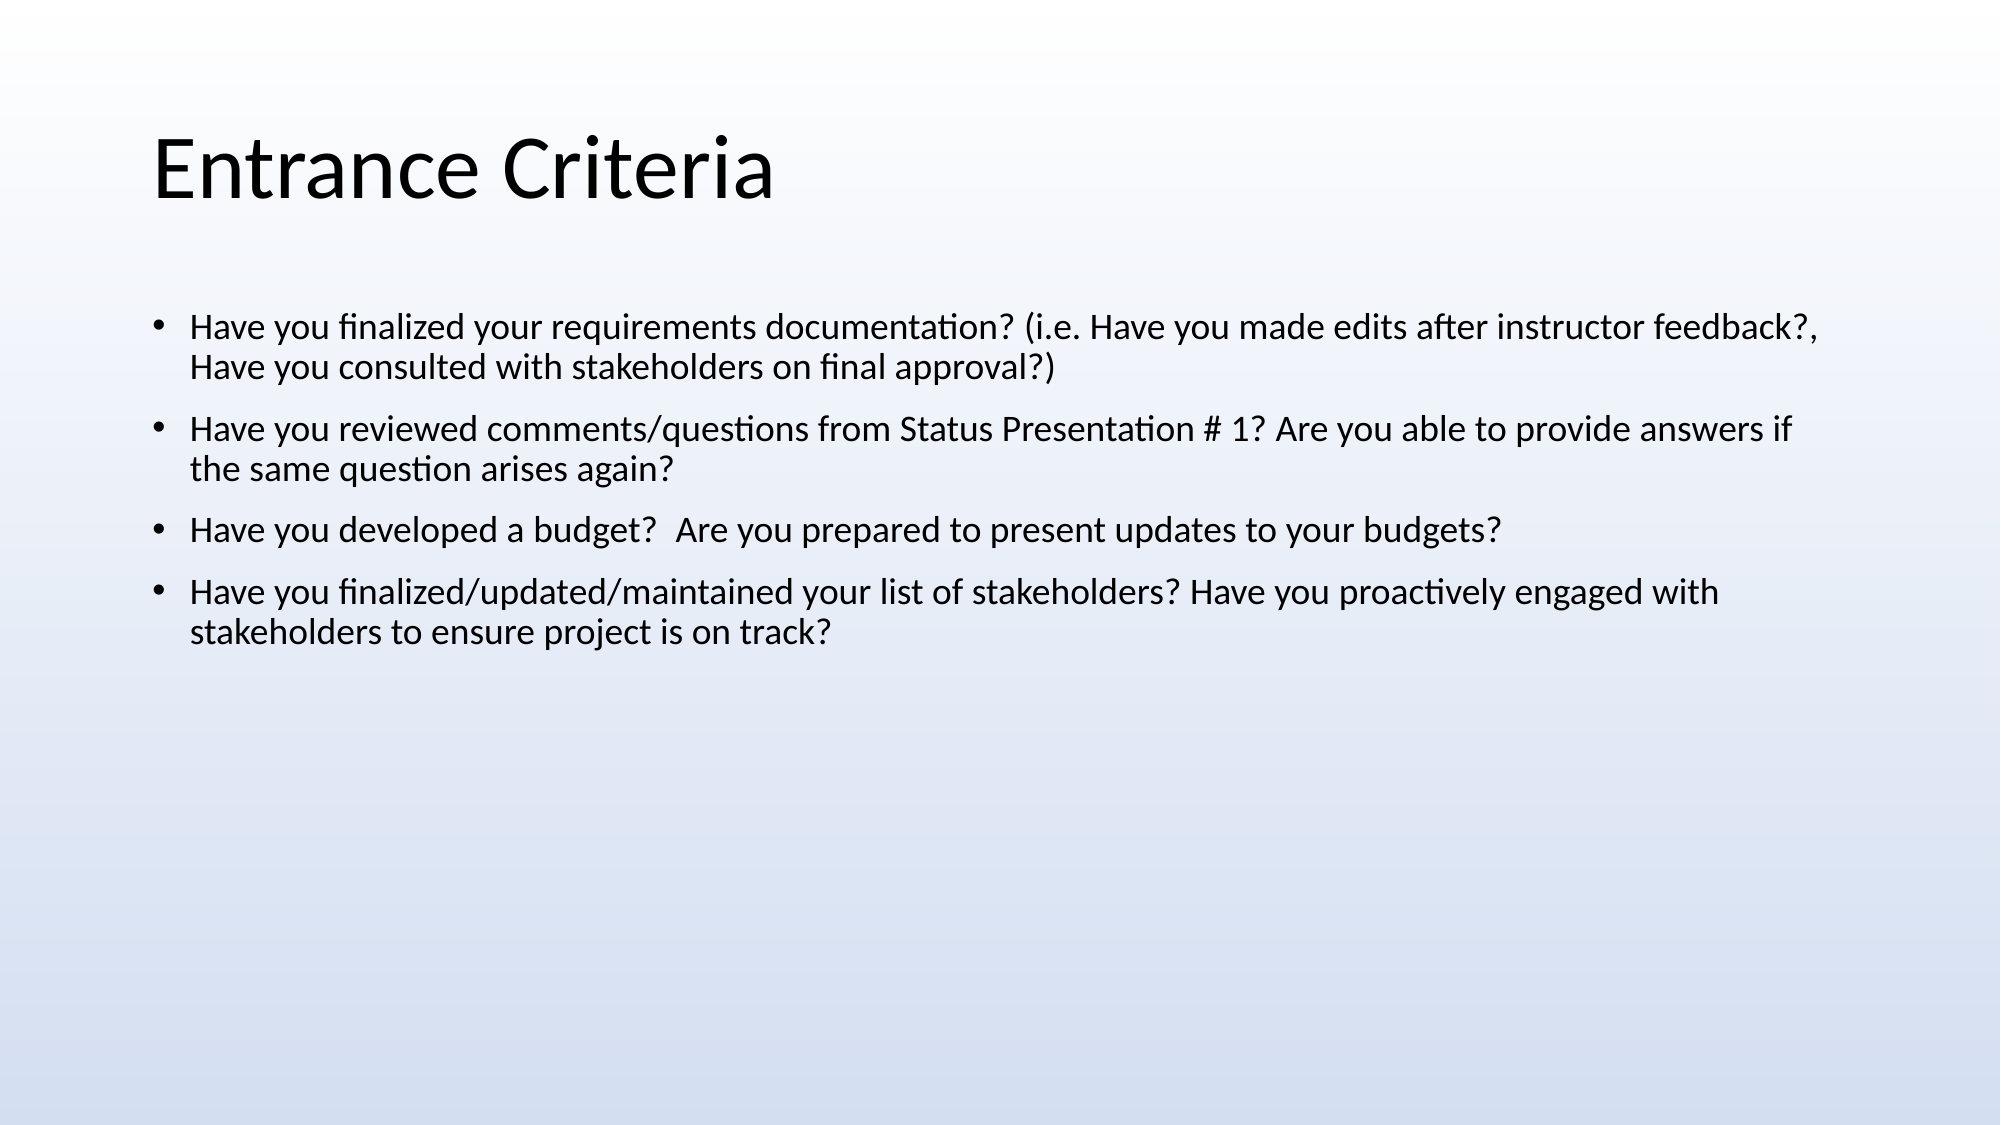

# Entrance Criteria
Have you finalized your requirements documentation? (i.e. Have you made edits after instructor feedback?, Have you consulted with stakeholders on final approval?)
Have you reviewed comments/questions from Status Presentation # 1? Are you able to provide answers if the same question arises again?
Have you developed a budget?  Are you prepared to present updates to your budgets?
Have you finalized/updated/maintained your list of stakeholders? Have you proactively engaged with stakeholders to ensure project is on track?